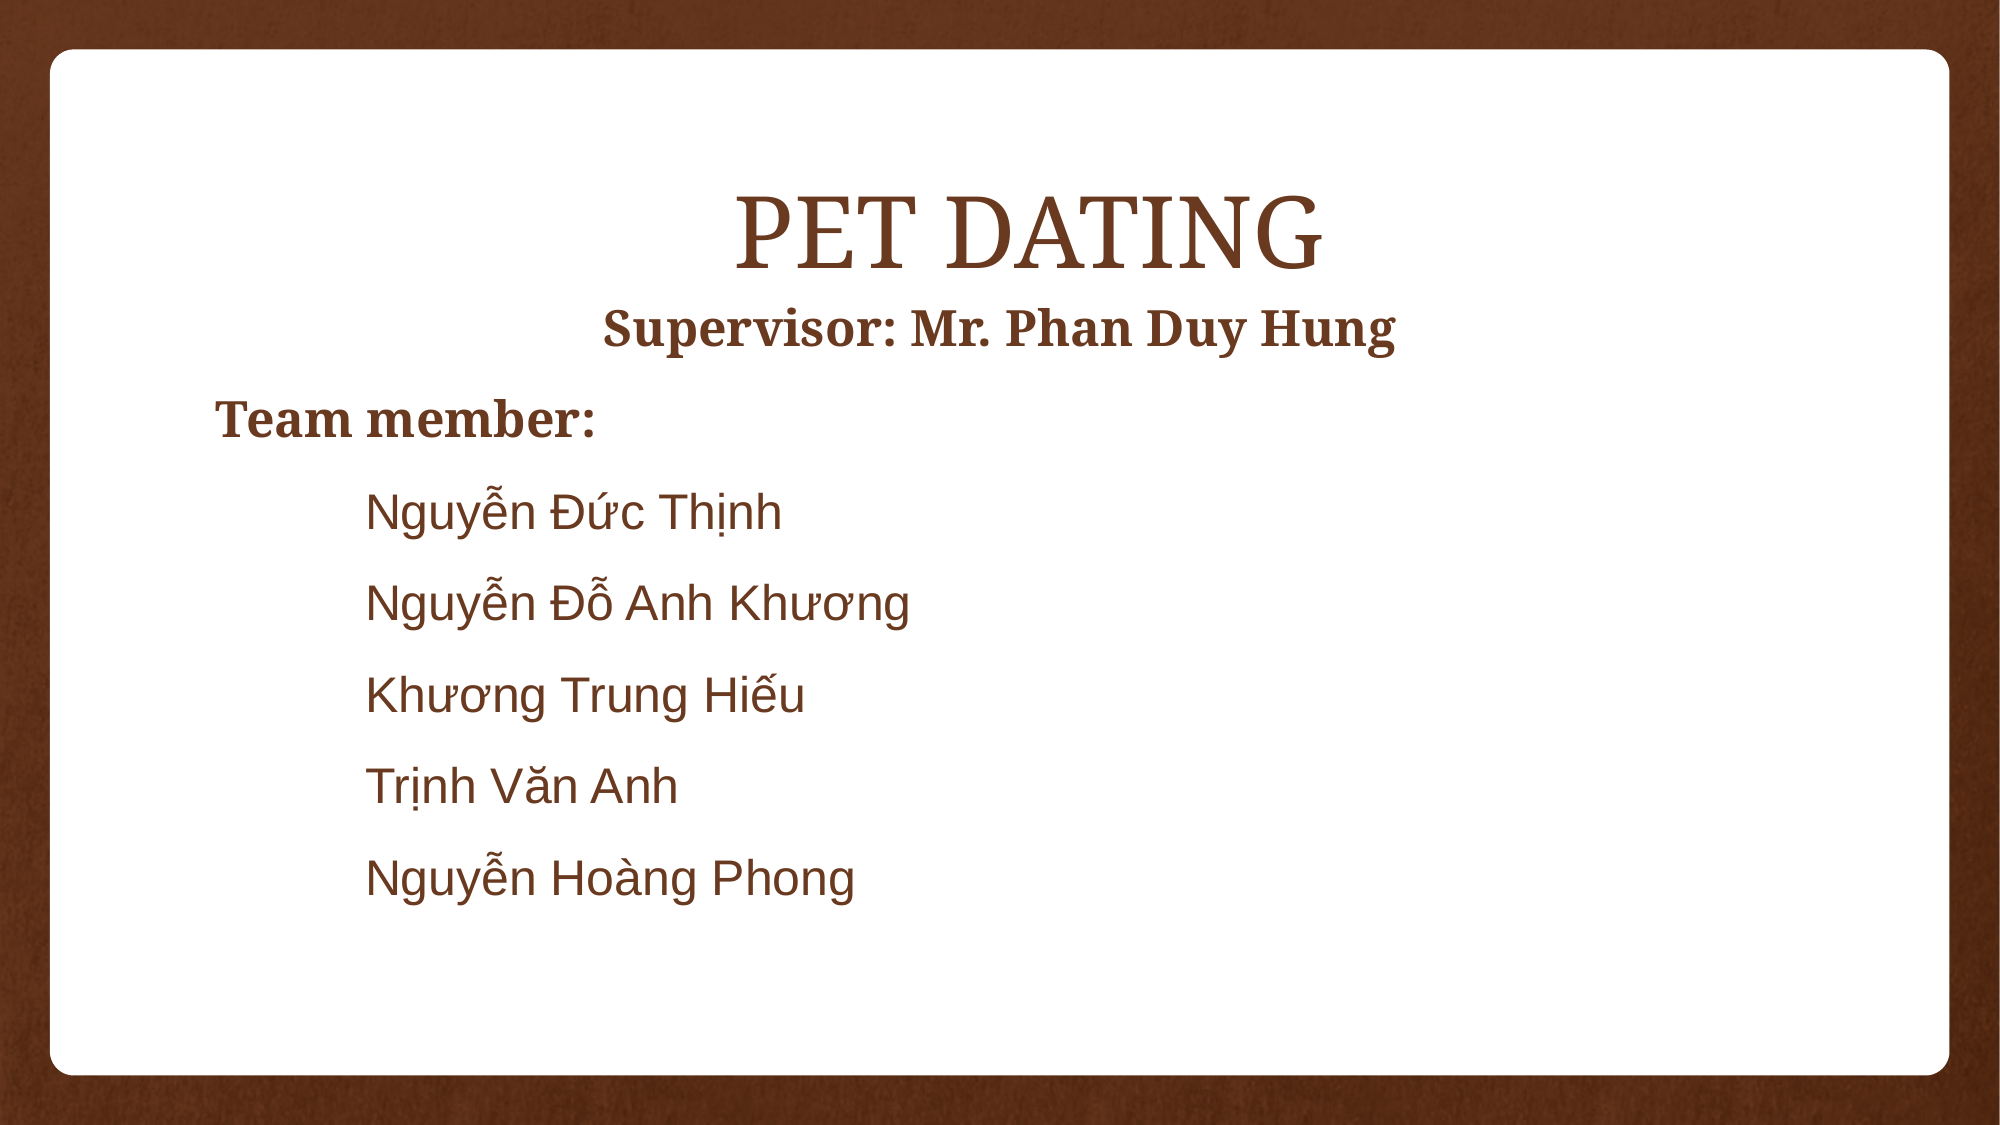

PET DATING
Supervisor: Mr. Phan Duy Hung
Team member:
	Nguyễn Đức Thịnh
	Nguyễn Đỗ Anh Khương
	Khương Trung Hiếu
	Trịnh Văn Anh
	Nguyễn Hoàng Phong